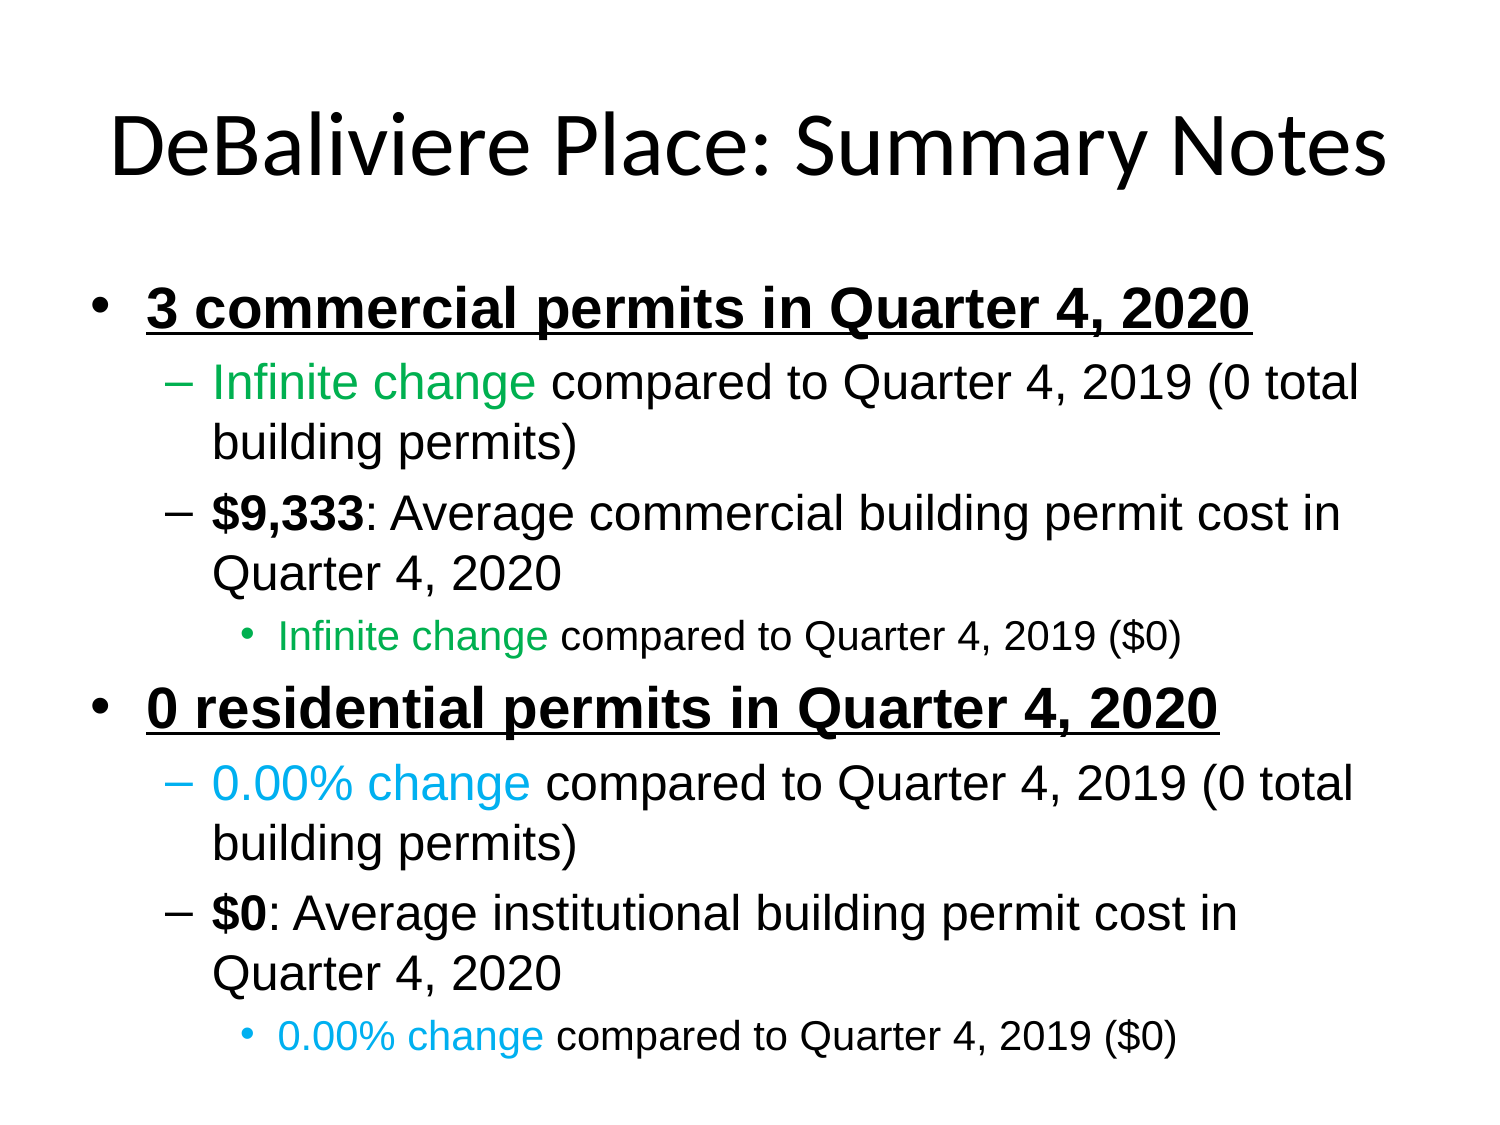

# DeBaliviere Place: Summary Notes
3 commercial permits in Quarter 4, 2020
Infinite change compared to Quarter 4, 2019 (0 total building permits)
$9,333: Average commercial building permit cost in Quarter 4, 2020
Infinite change compared to Quarter 4, 2019 ($0)
0 residential permits in Quarter 4, 2020
0.00% change compared to Quarter 4, 2019 (0 total building permits)
$0: Average institutional building permit cost in Quarter 4, 2020
0.00% change compared to Quarter 4, 2019 ($0)